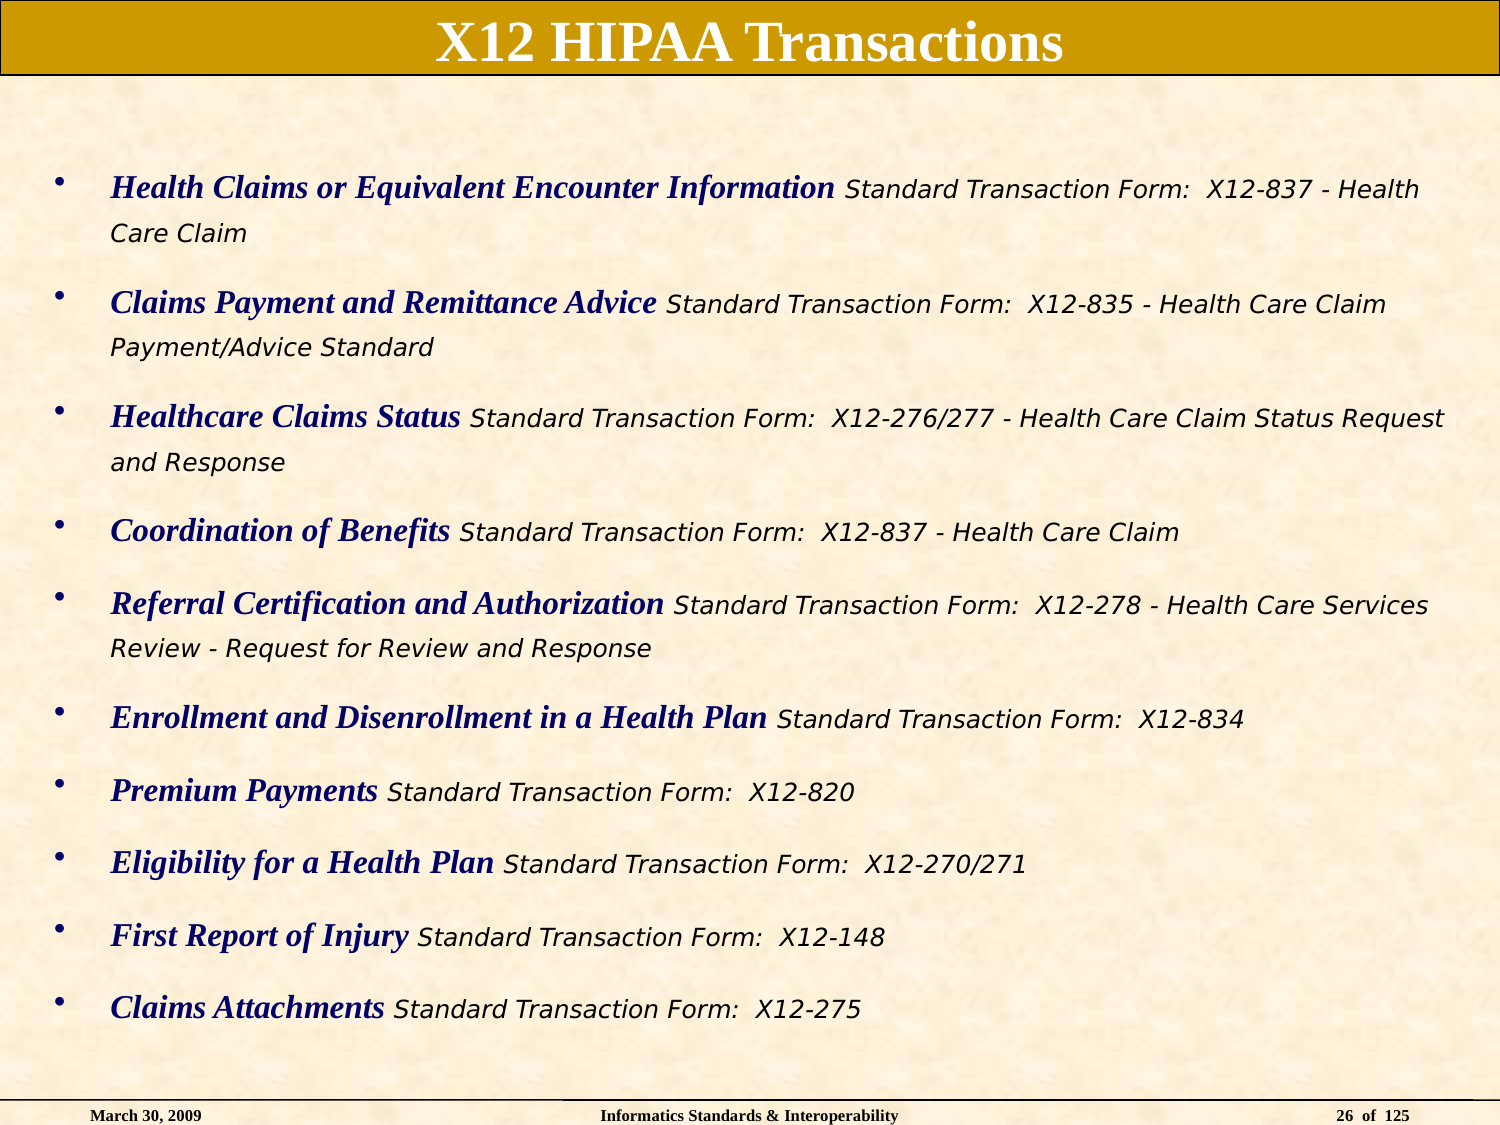

# X12 HIPAA Transactions
Health Claims or Equivalent Encounter Information Standard Transaction Form:  X12-837 - Health Care Claim
Claims Payment and Remittance Advice Standard Transaction Form:  X12-835 - Health Care Claim Payment/Advice Standard
Healthcare Claims Status Standard Transaction Form:  X12-276/277 - Health Care Claim Status Request and Response
Coordination of Benefits Standard Transaction Form:  X12-837 - Health Care Claim
Referral Certification and Authorization Standard Transaction Form:  X12-278 - Health Care Services Review - Request for Review and Response
Enrollment and Disenrollment in a Health Plan Standard Transaction Form:  X12-834
Premium Payments Standard Transaction Form:  X12-820
Eligibility for a Health Plan Standard Transaction Form:  X12-270/271
First Report of Injury Standard Transaction Form:  X12-148
Claims Attachments Standard Transaction Form:  X12-275
March 30, 2009
Informatics Standards & Interoperability
26  of  125